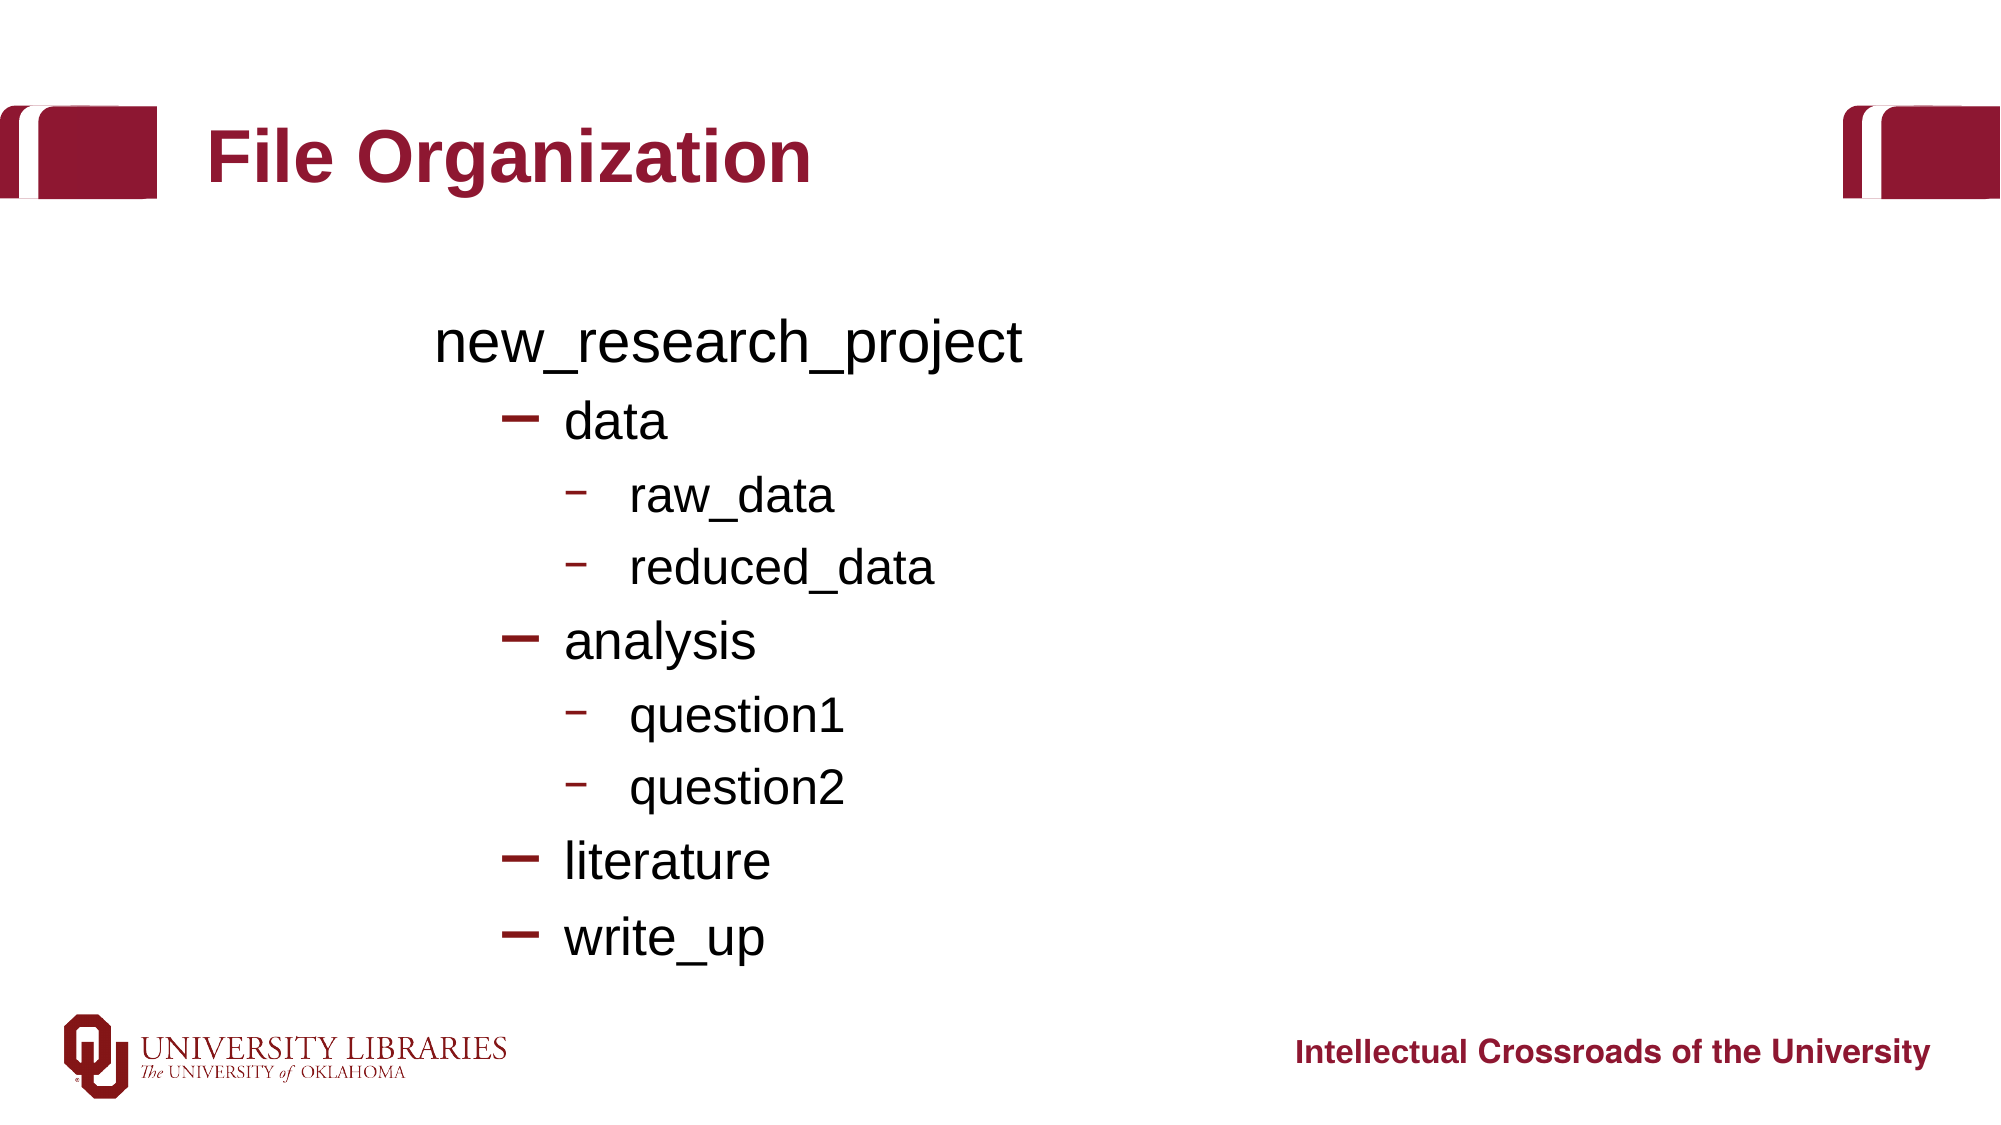

# File Organization
new_research_project
data
raw_data
reduced_data
analysis
question1
question2
literature
write_up